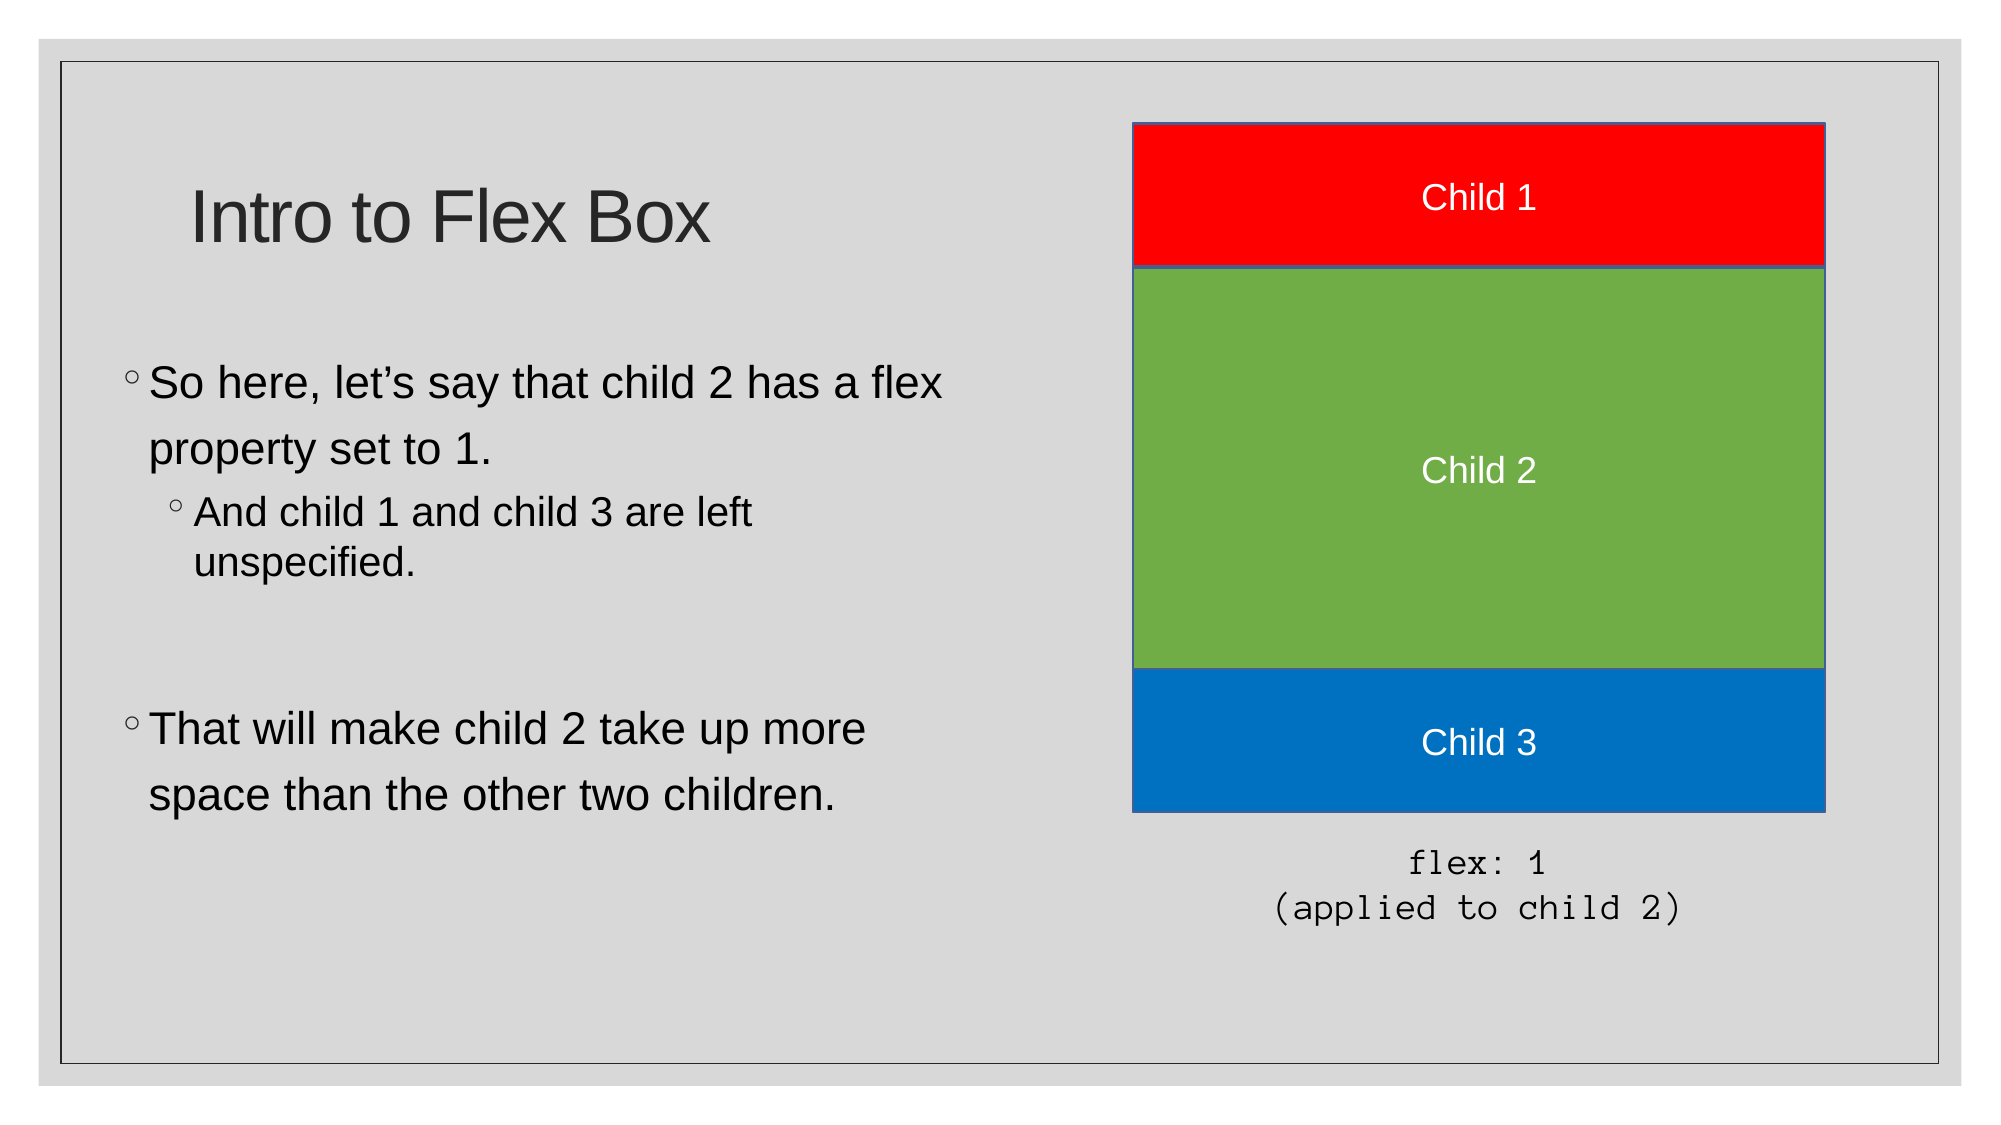

# Intro to Flex Box

Child 1
Child 2
Child 3
So here, let’s say that child 2 has a flex property set to 1.
And child 1 and child 3 are left unspecified.

That will make child 2 take up more space than the other two children.
flex: 1
(applied to child 2)